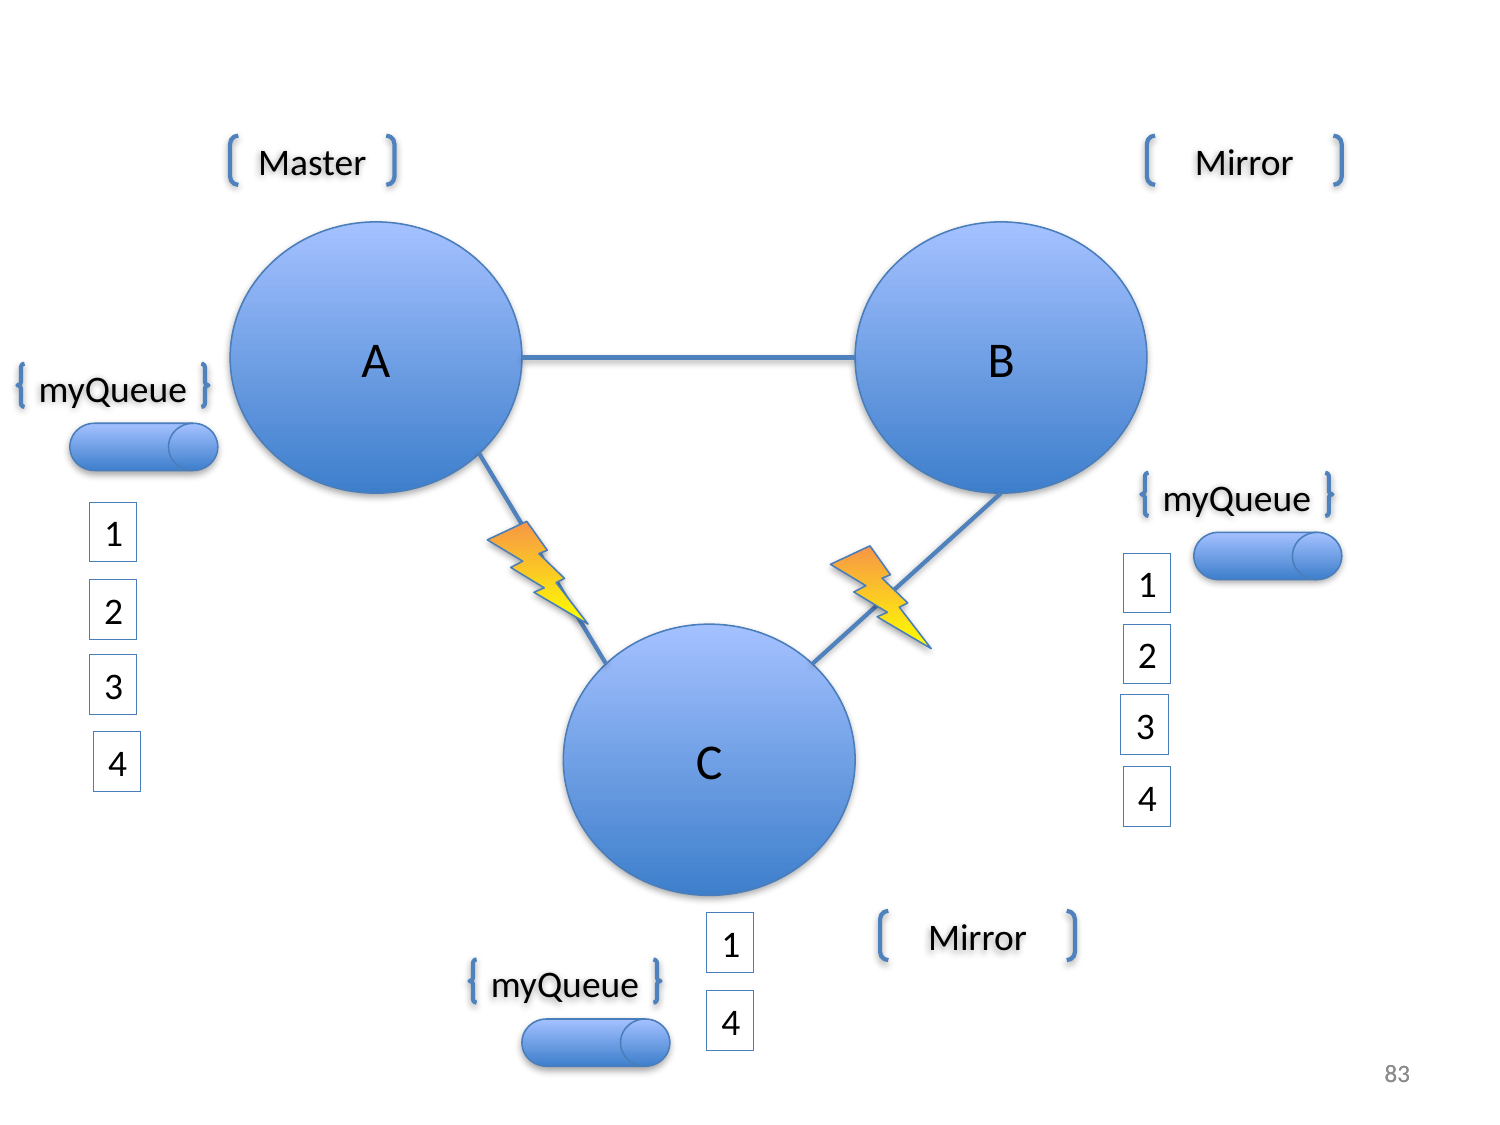

Master
Mirror
A
B
myQueue

myQueue
1

1
2
C
2
3
3
4
4
Mirror
1
myQueue
4

83
83